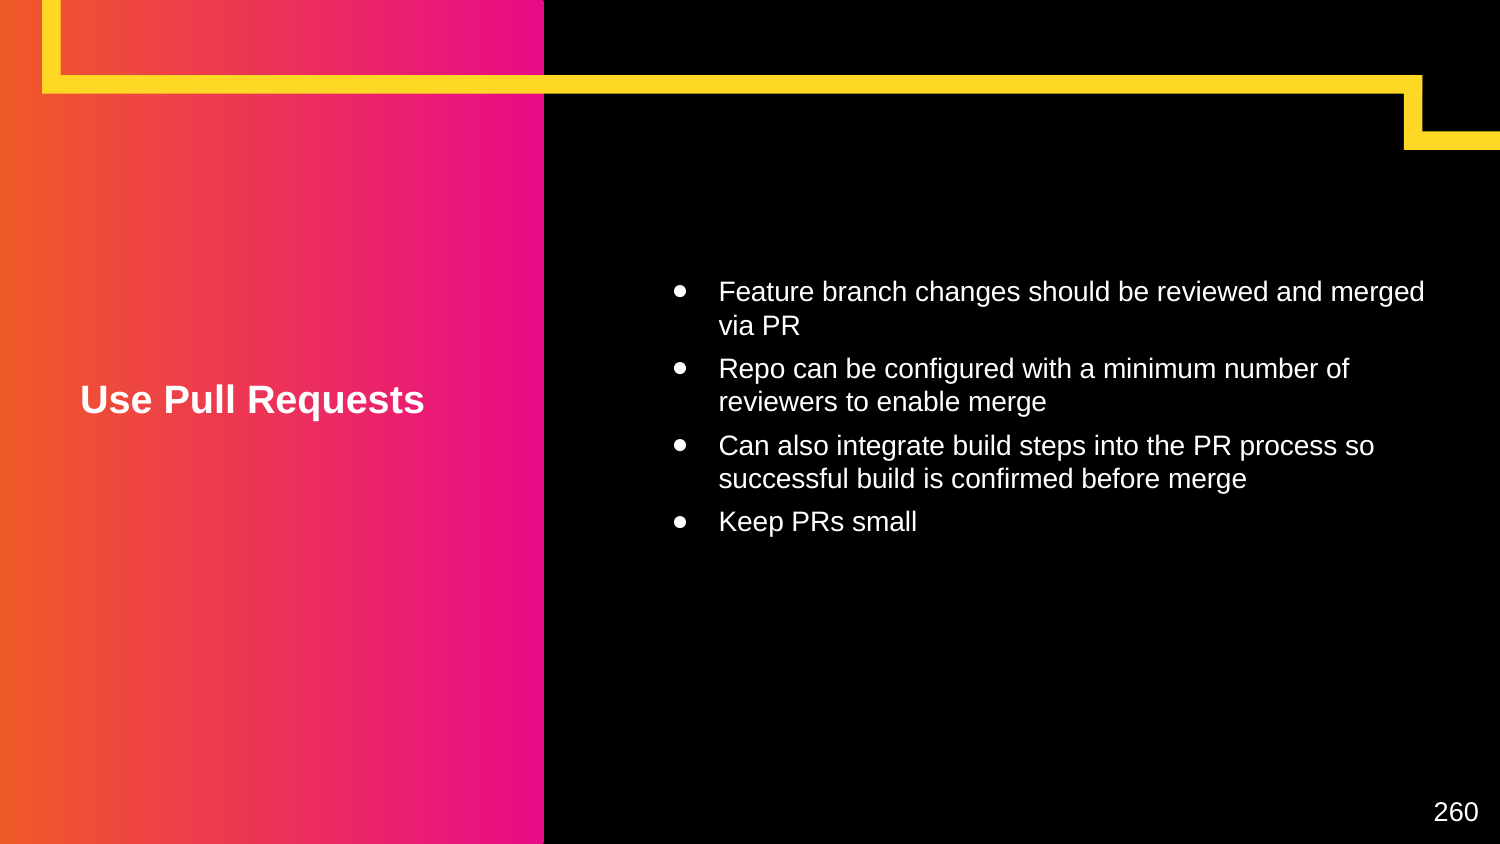

Feature branch changes should be reviewed and merged via PR
Repo can be configured with a minimum number of reviewers to enable merge
Can also integrate build steps into the PR process so successful build is confirmed before merge
Keep PRs small
# Use Pull Requests
260